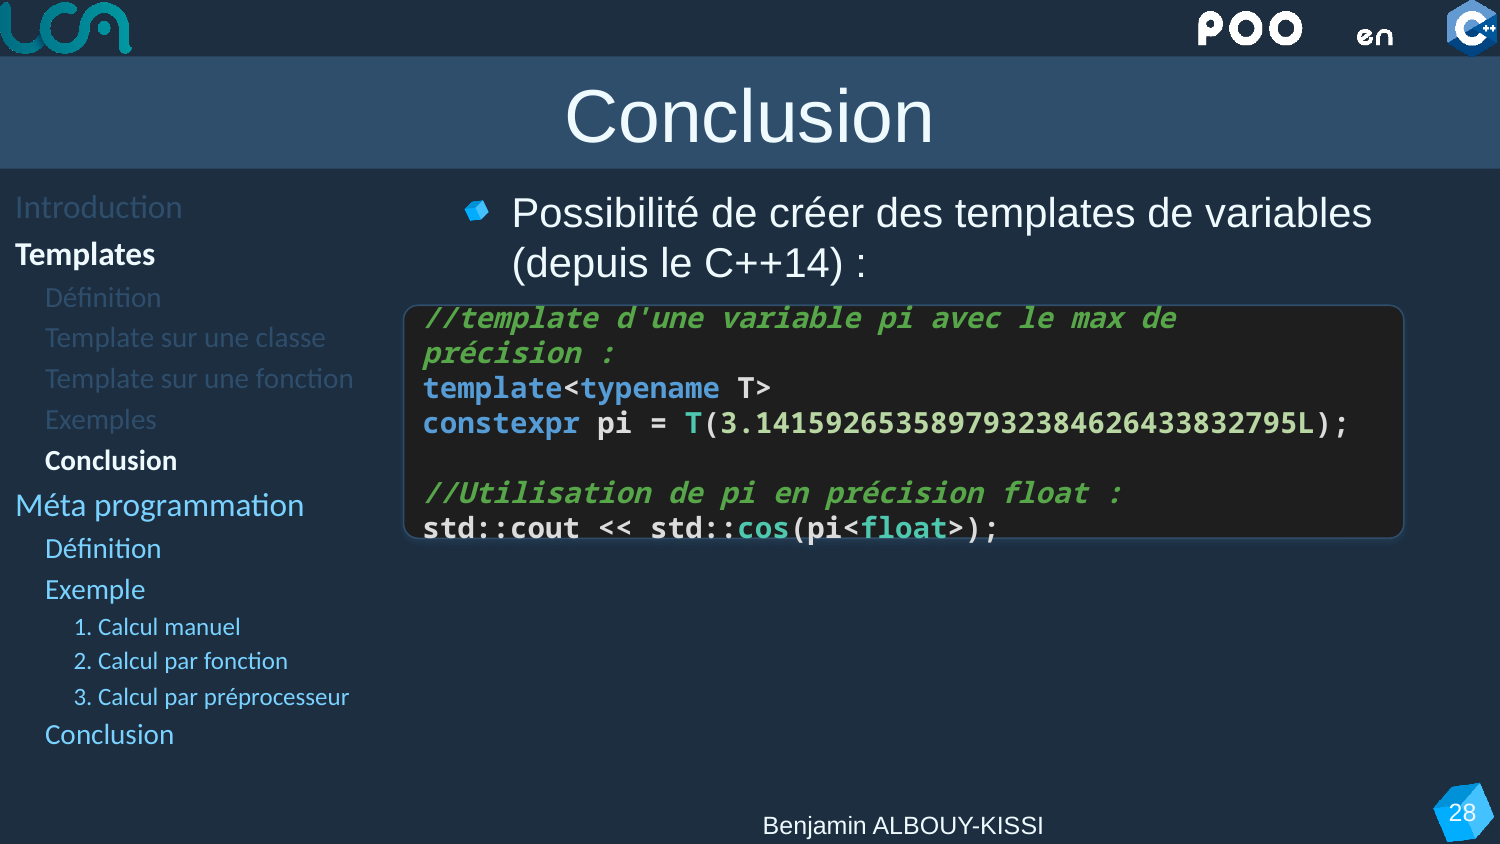

# Conclusion
Introduction
Templates
Définition
Template sur une classe
Template sur une fonction
Exemples
Conclusion
Méta programmation
Définition
Exemple
1. Calcul manuel
2. Calcul par fonction
3. Calcul par préprocesseur
Conclusion
Possibilité de créer des templates de variables (depuis le C++14) :
//template d'une variable pi avec le max de précision :
template<typename T>
constexpr pi = T(3.1415926535897932384626433832795L);

//Utilisation de pi en précision float :
std::cout << std::cos(pi<float>);
28
Benjamin ALBOUY-KISSI